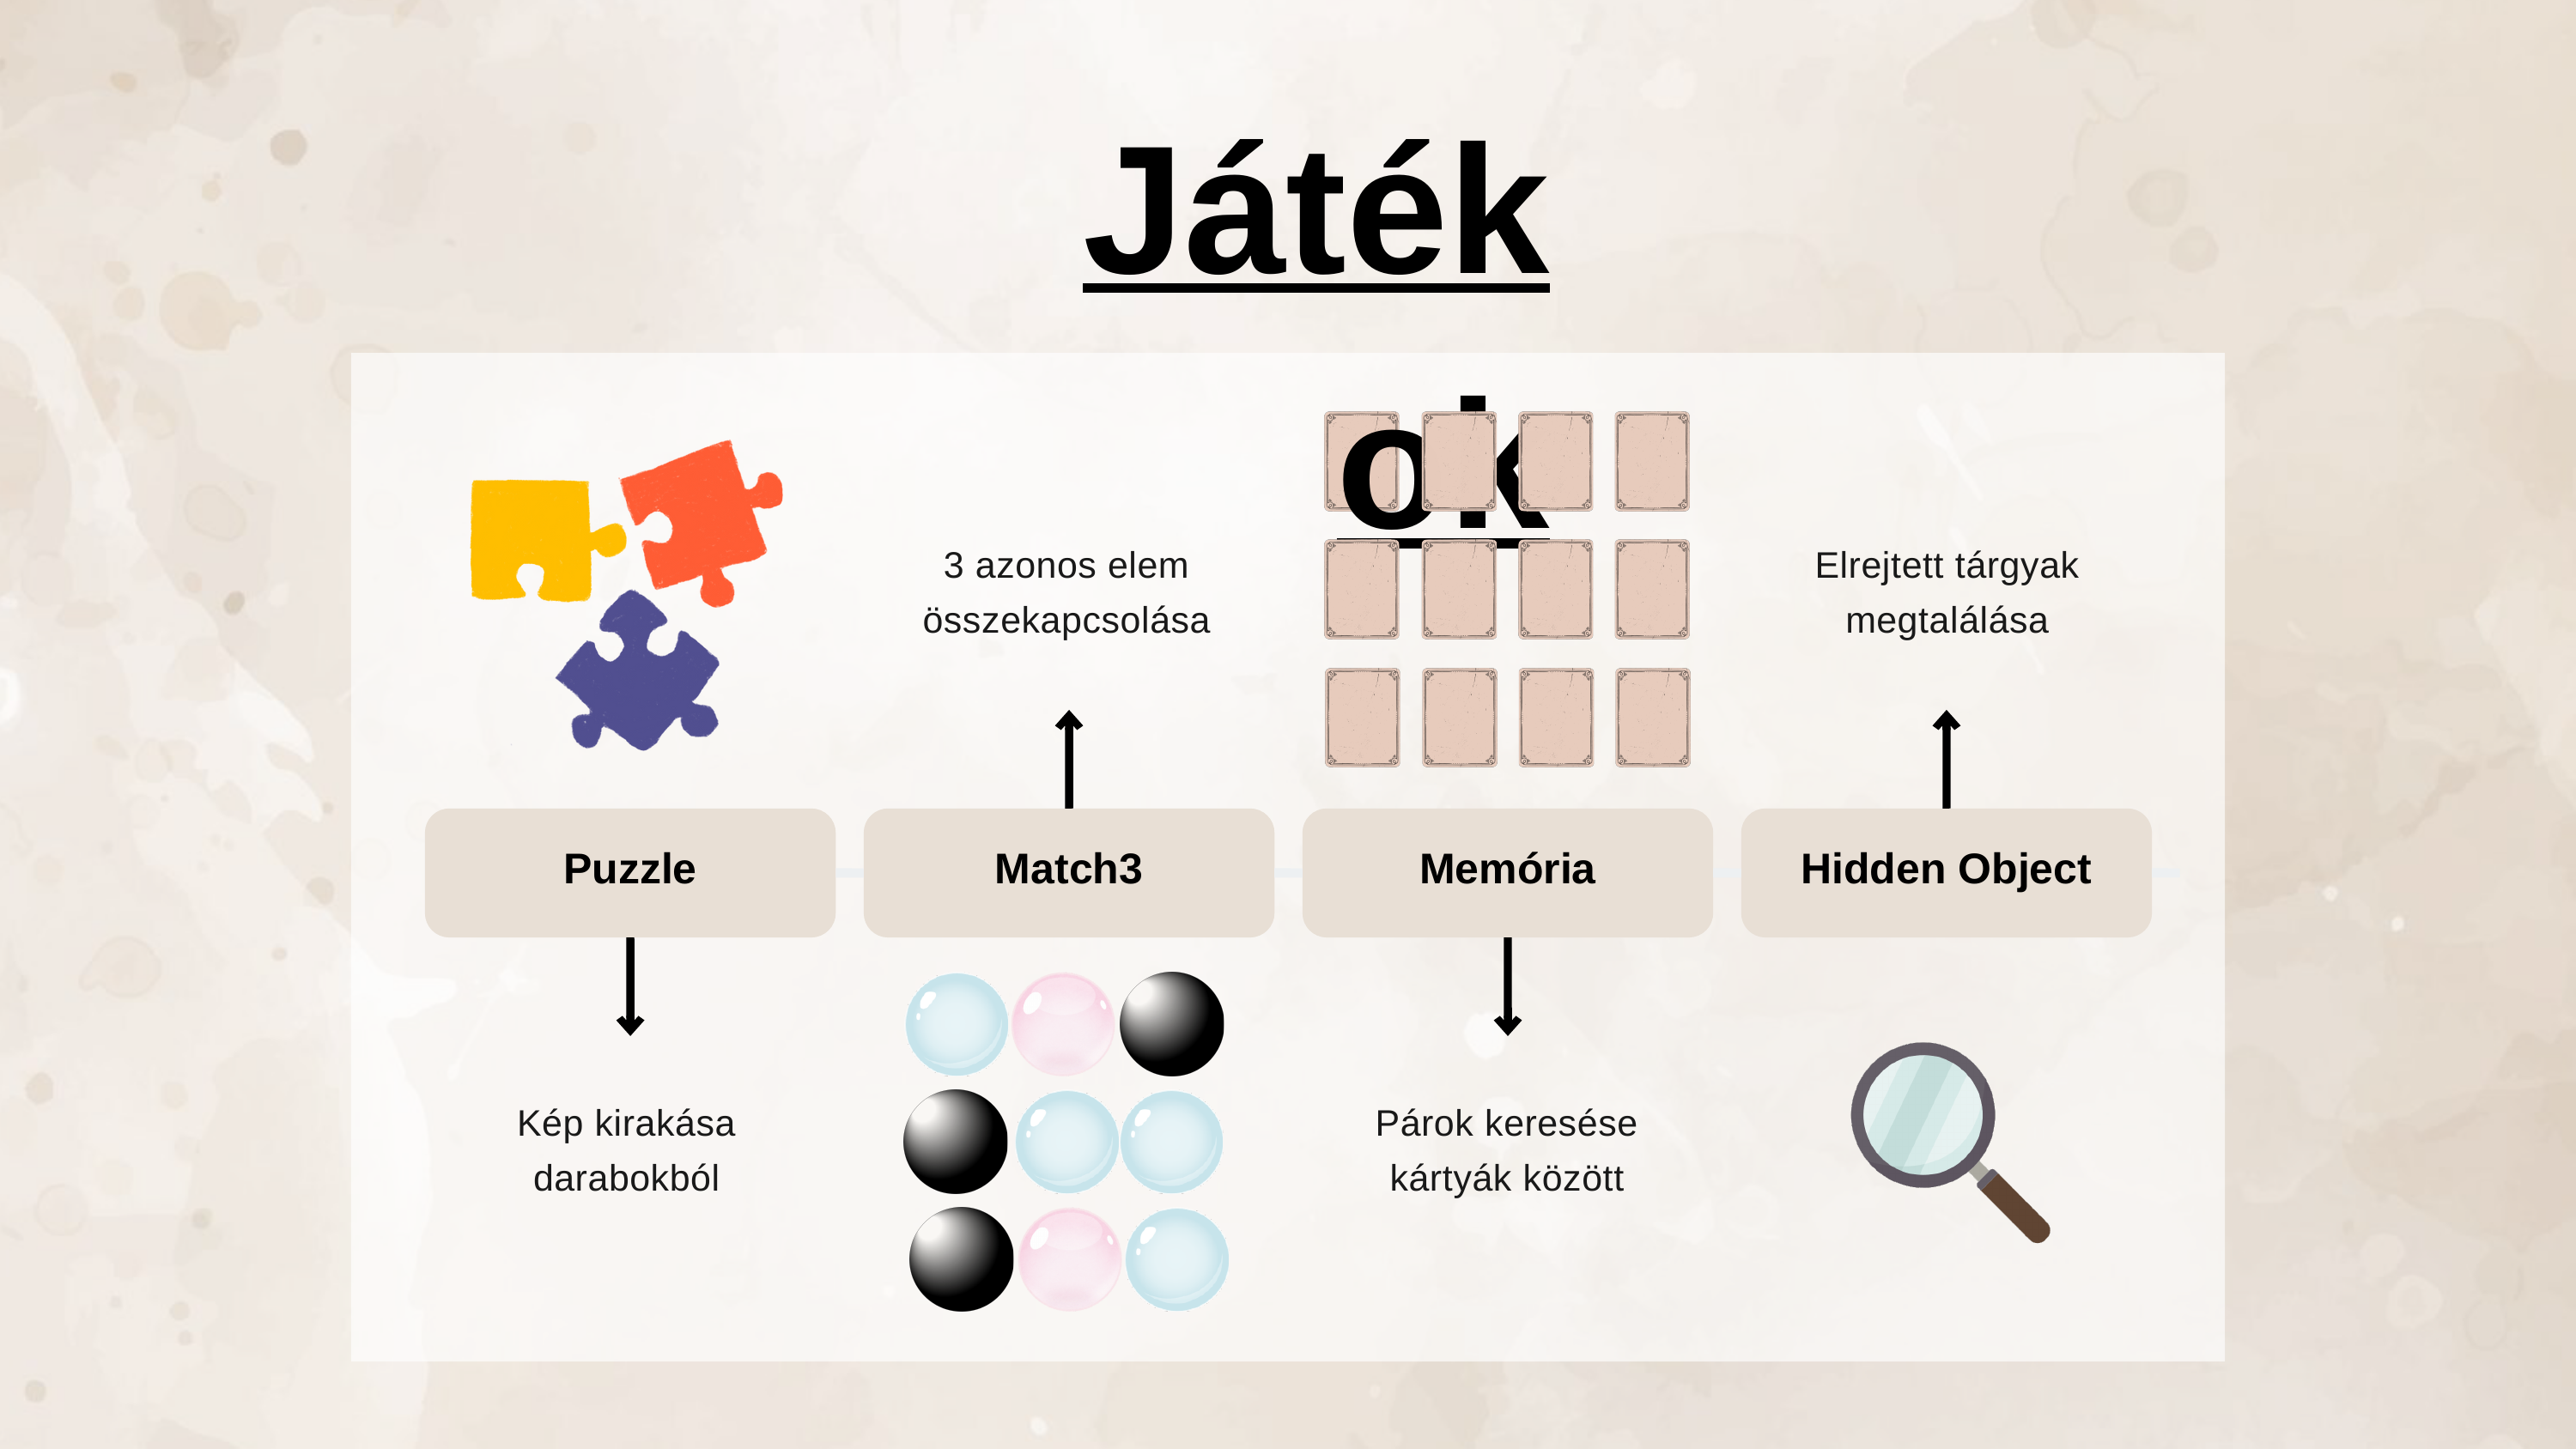

Játékok

3 azonos elem összekapcsolása
Elrejtett tárgyak megtalálása

Puzzle

Match3

Memória

Hidden Object

Kép kirakása darabokból
Párok keresése kártyák között